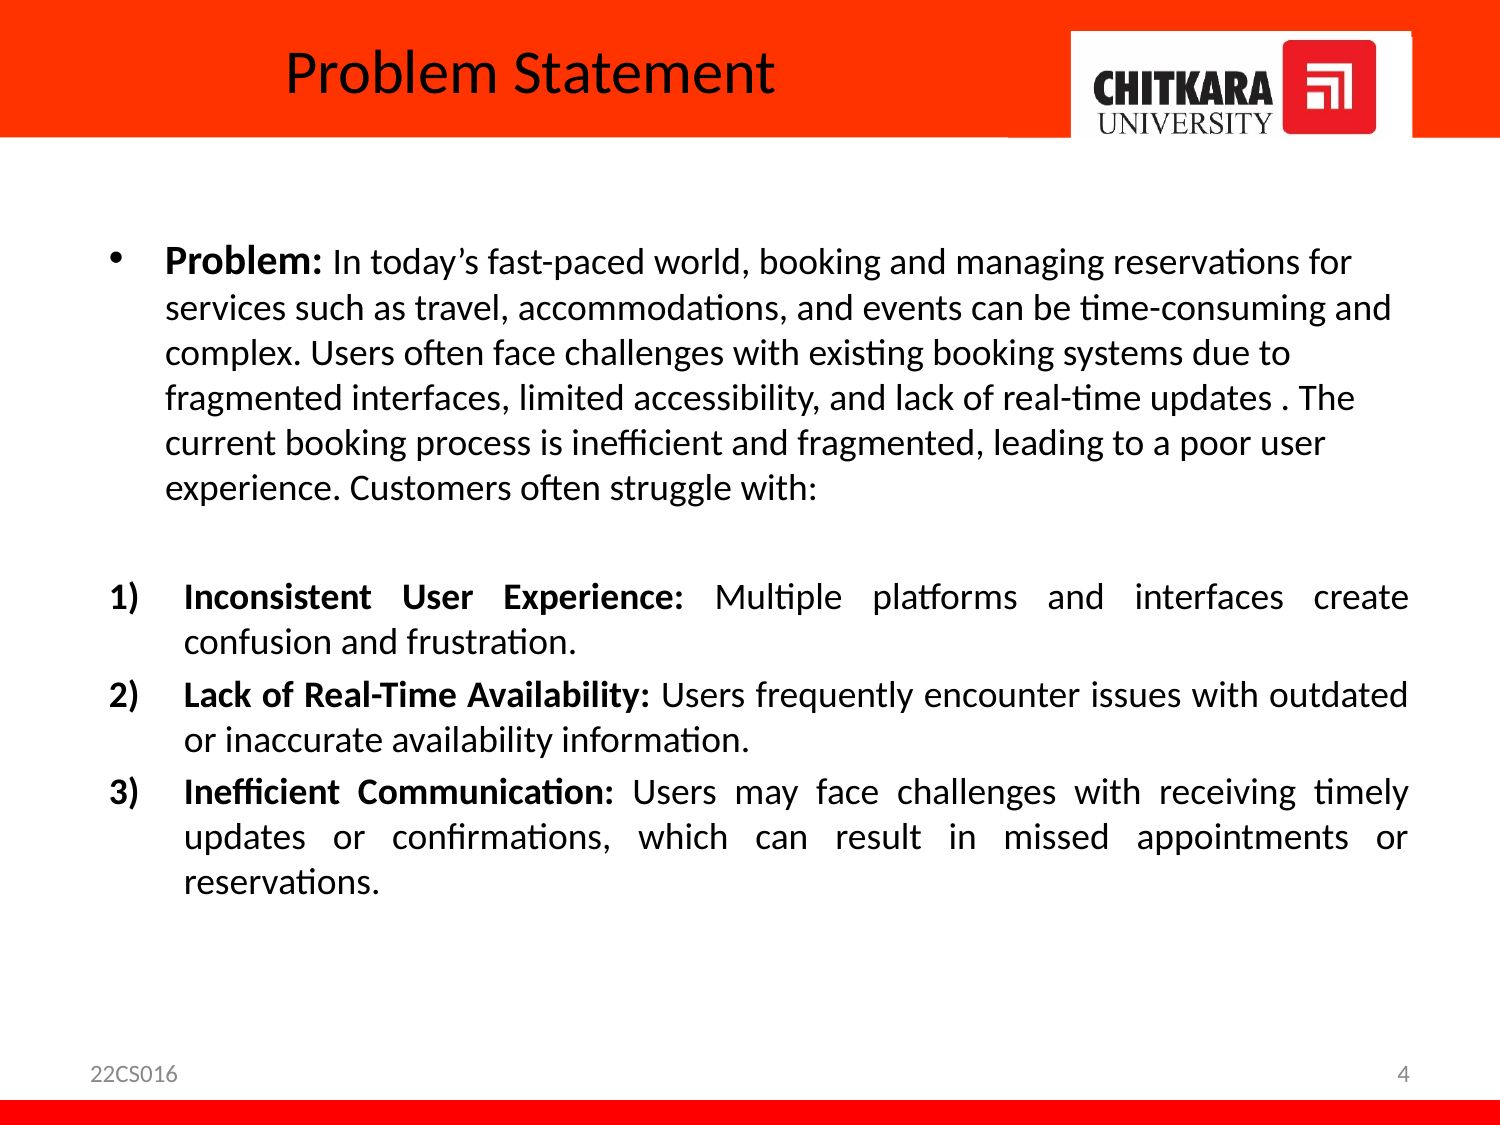

# Problem Statement
Problem: In today’s fast-paced world, booking and managing reservations for services such as travel, accommodations, and events can be time-consuming and complex. Users often face challenges with existing booking systems due to fragmented interfaces, limited accessibility, and lack of real-time updates . The current booking process is inefficient and fragmented, leading to a poor user experience. Customers often struggle with:

Inconsistent User Experience: Multiple platforms and interfaces create confusion and frustration.
Lack of Real-Time Availability: Users frequently encounter issues with outdated or inaccurate availability information.
Inefficient Communication: Users may face challenges with receiving timely updates or confirmations, which can result in missed appointments or reservations.
22CS016
4